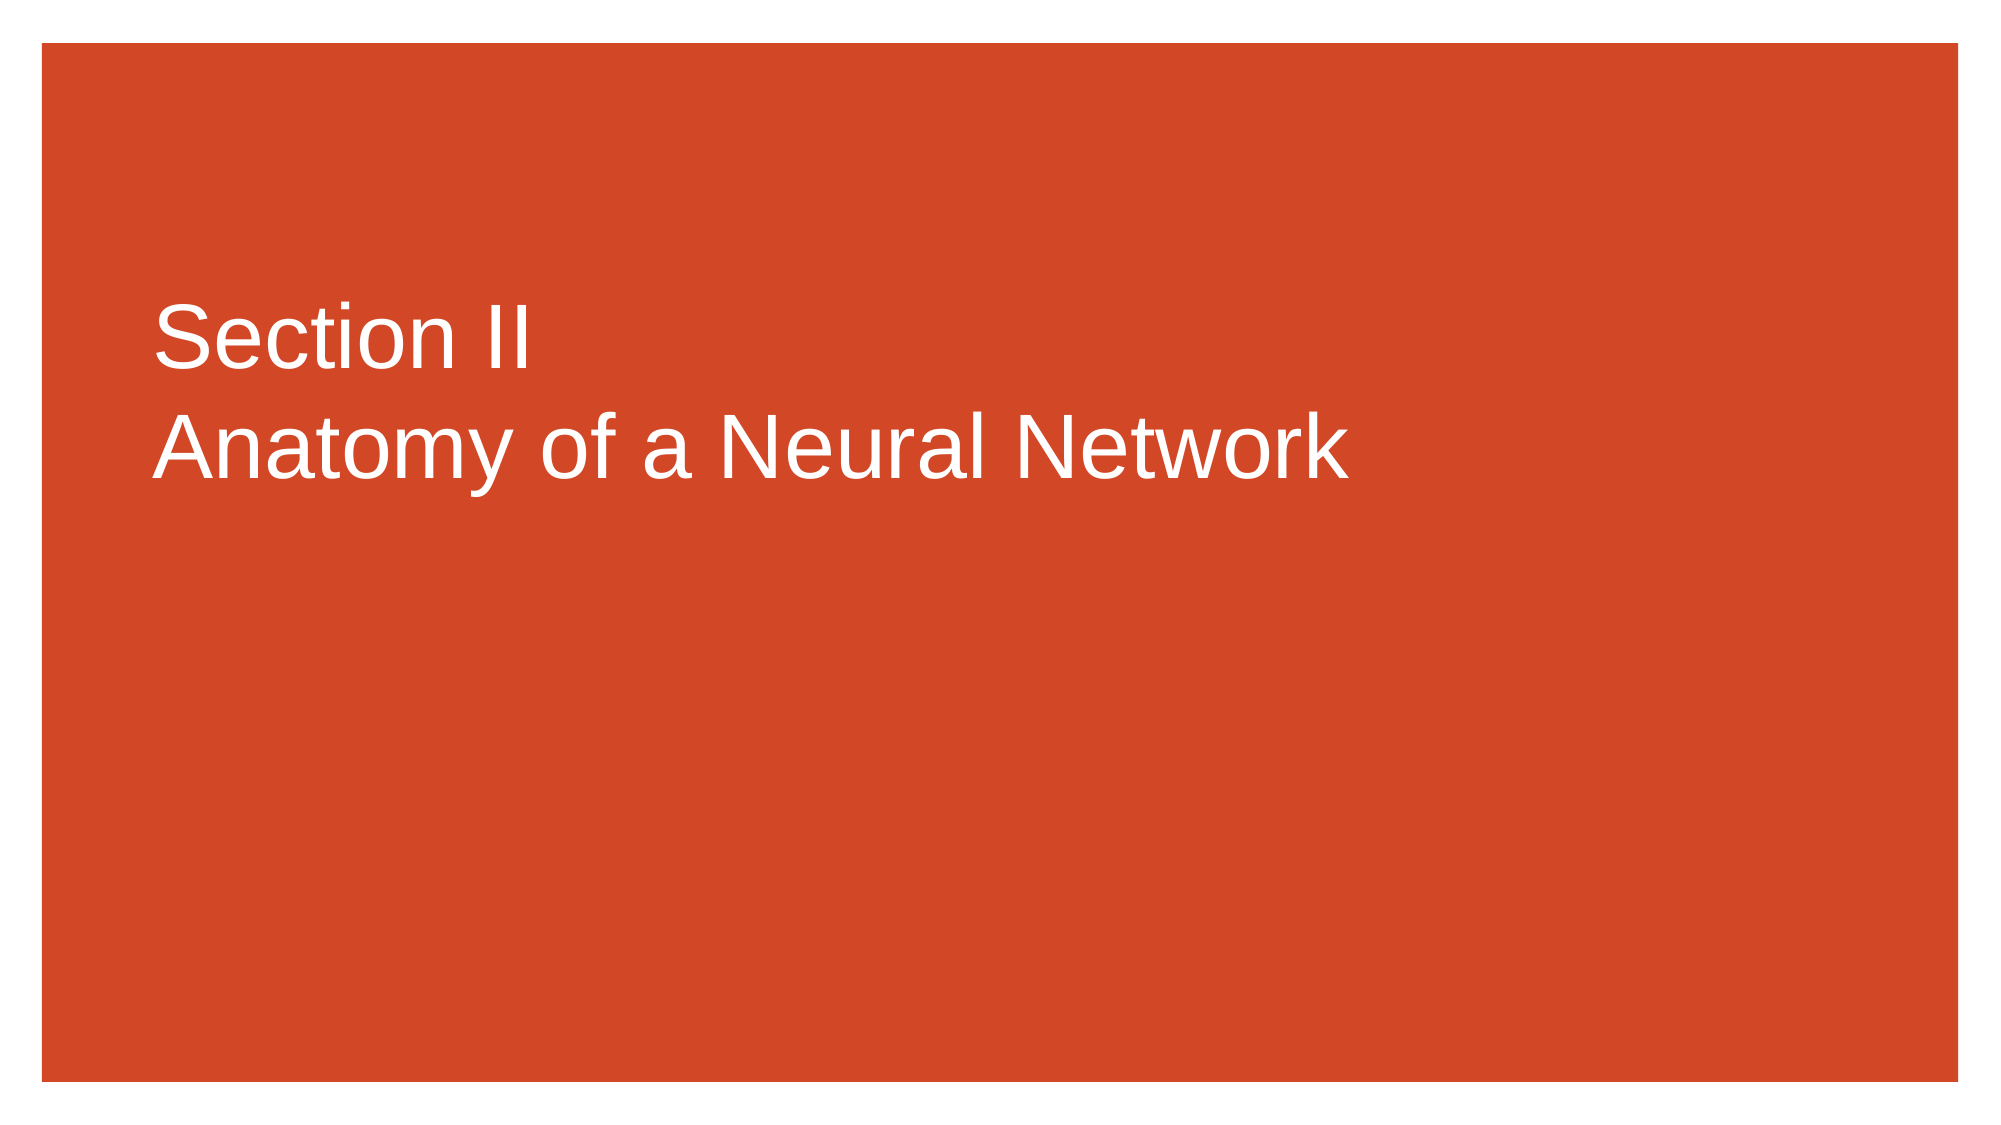

# Section II Anatomy of a Neural Network